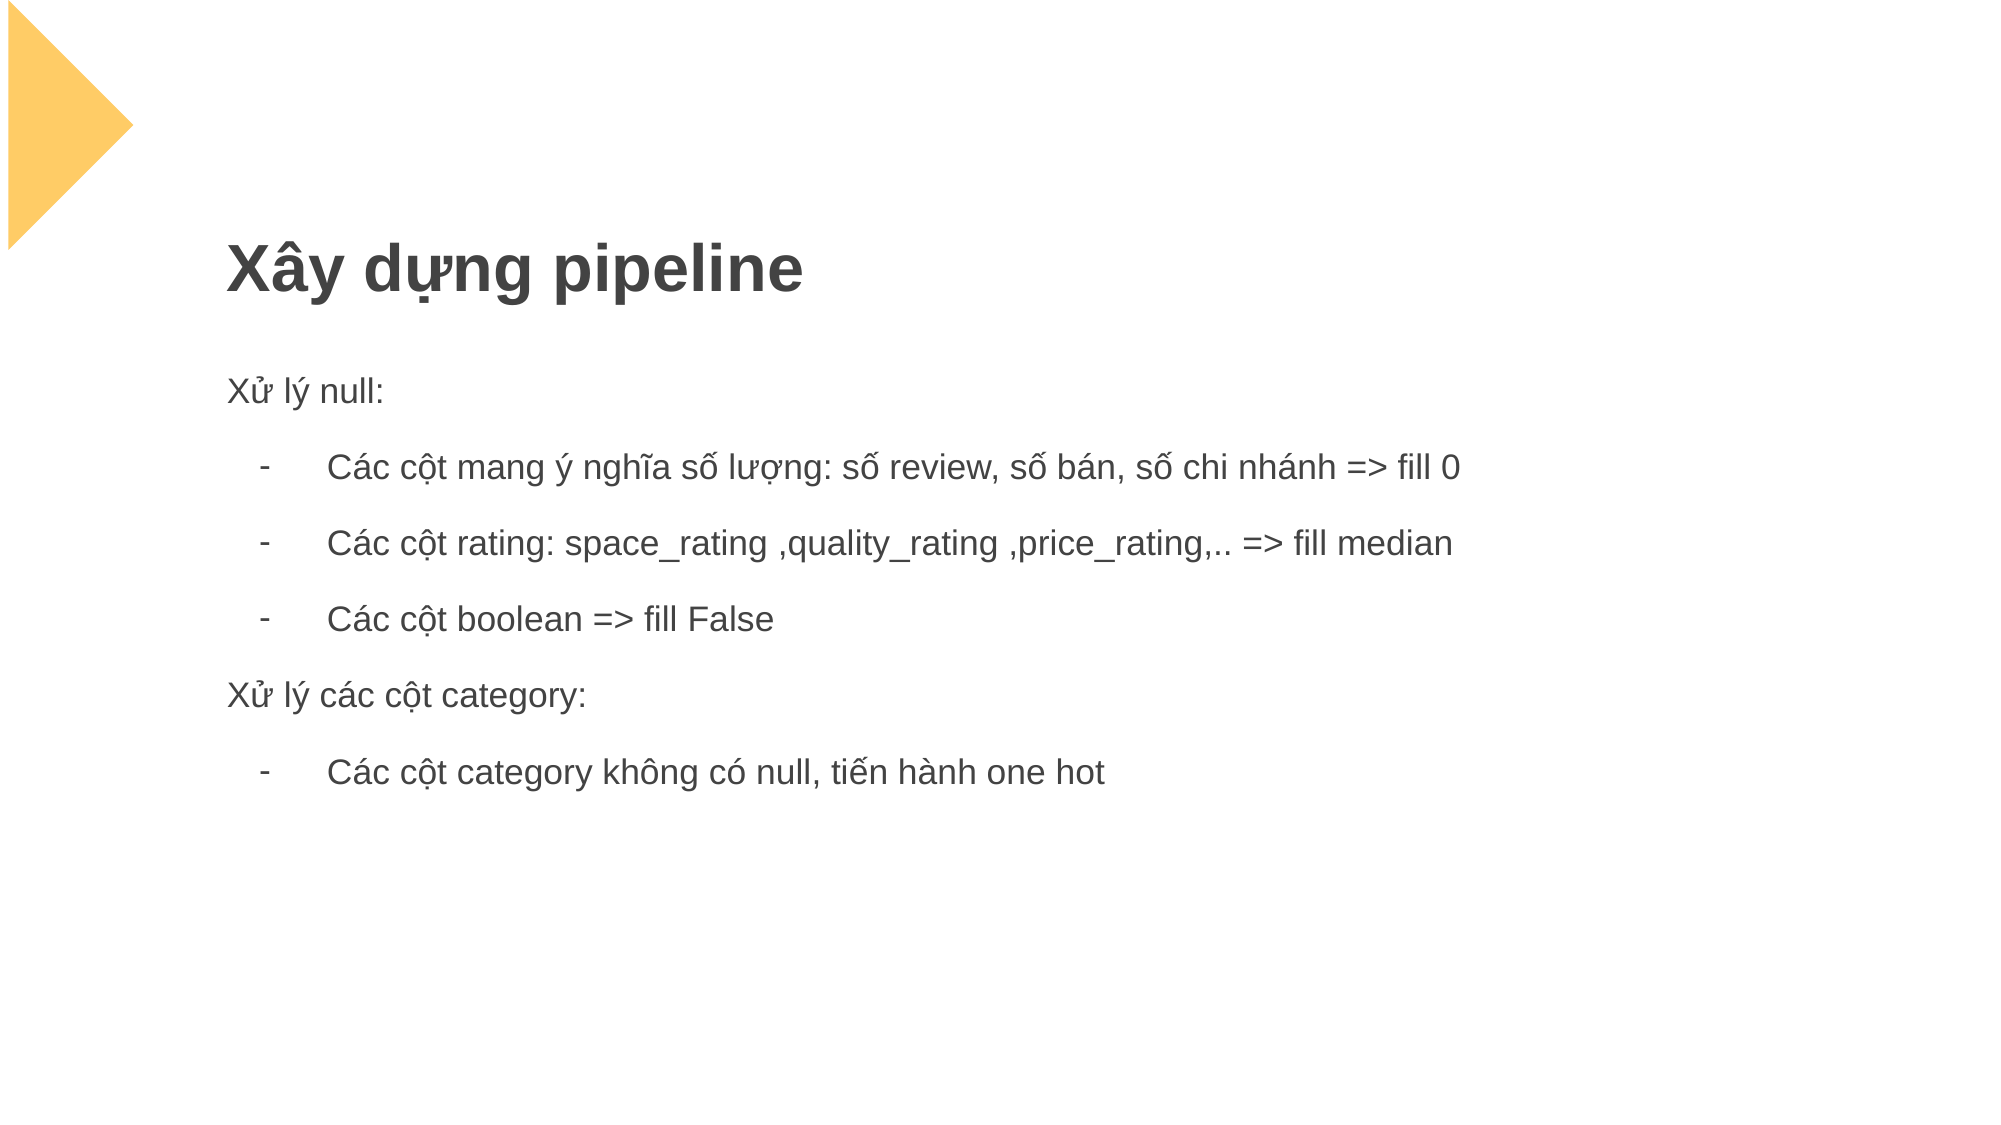

# Xây dựng pipeline
Xử lý null:
Các cột mang ý nghĩa số lượng: số review, số bán, số chi nhánh => fill 0
Các cột rating: space_rating ,quality_rating ,price_rating,.. => fill median
Các cột boolean => fill False
Xử lý các cột category:
Các cột category không có null, tiến hành one hot